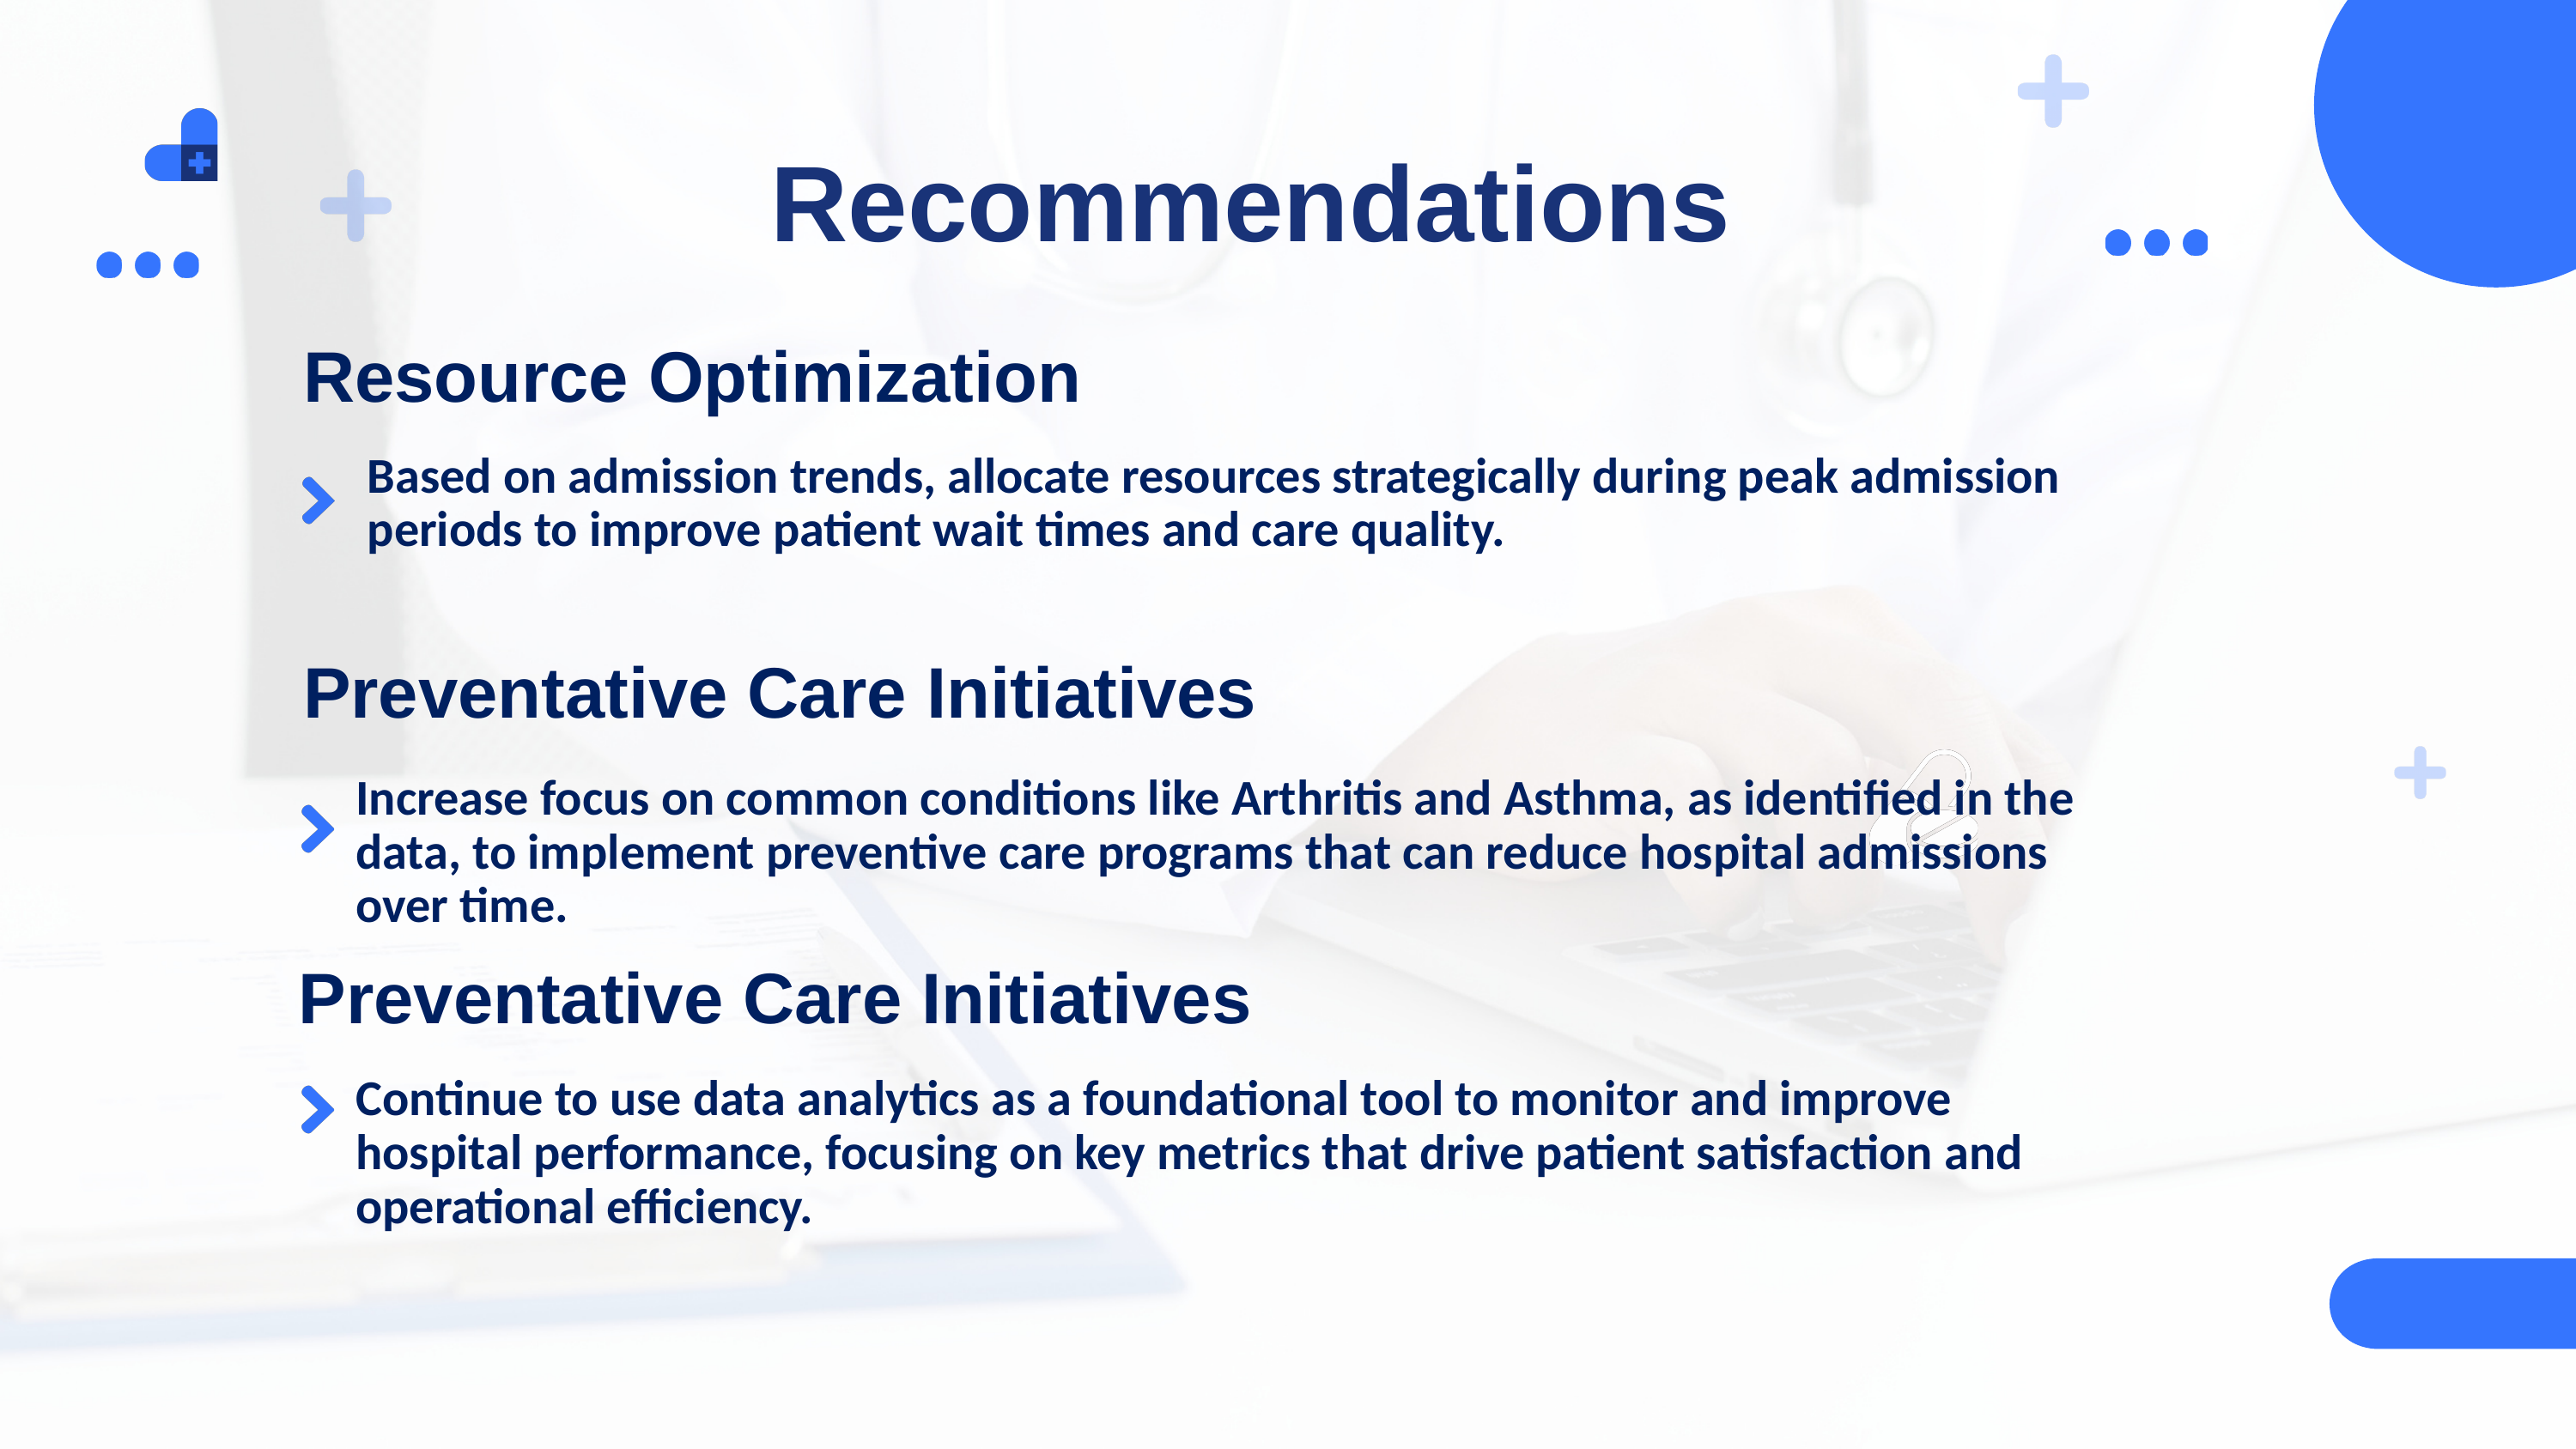

Recommendations

Resource Optimization
Based on admission trends, allocate resources strategically during peak admission periods to improve patient wait times and care quality.

Preventative Care Initiatives

Increase focus on common conditions like Arthritis and Asthma, as identified in the data, to implement preventive care programs that can reduce hospital admissions over time.

Preventative Care Initiatives
Continue to use data analytics as a foundational tool to monitor and improve hospital performance, focusing on key metrics that drive patient satisfaction and operational efficiency.